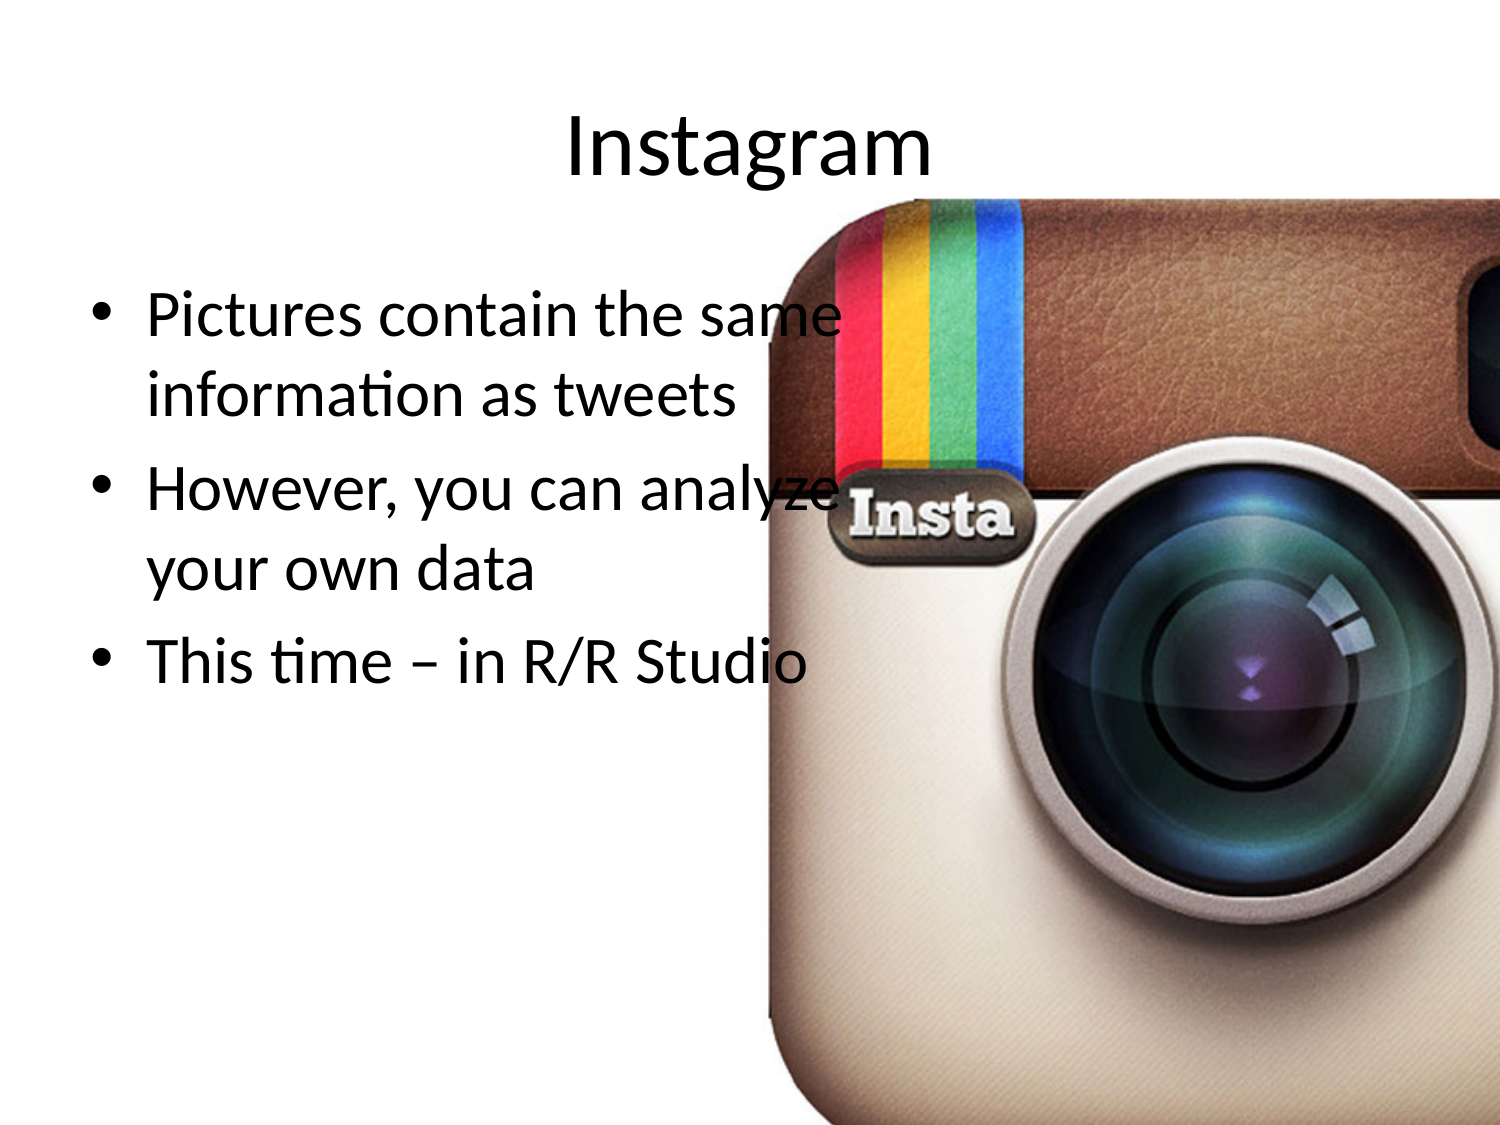

# Instagram
Pictures contain the same information as tweets
However, you can analyze your own data
This time – in R/R Studio